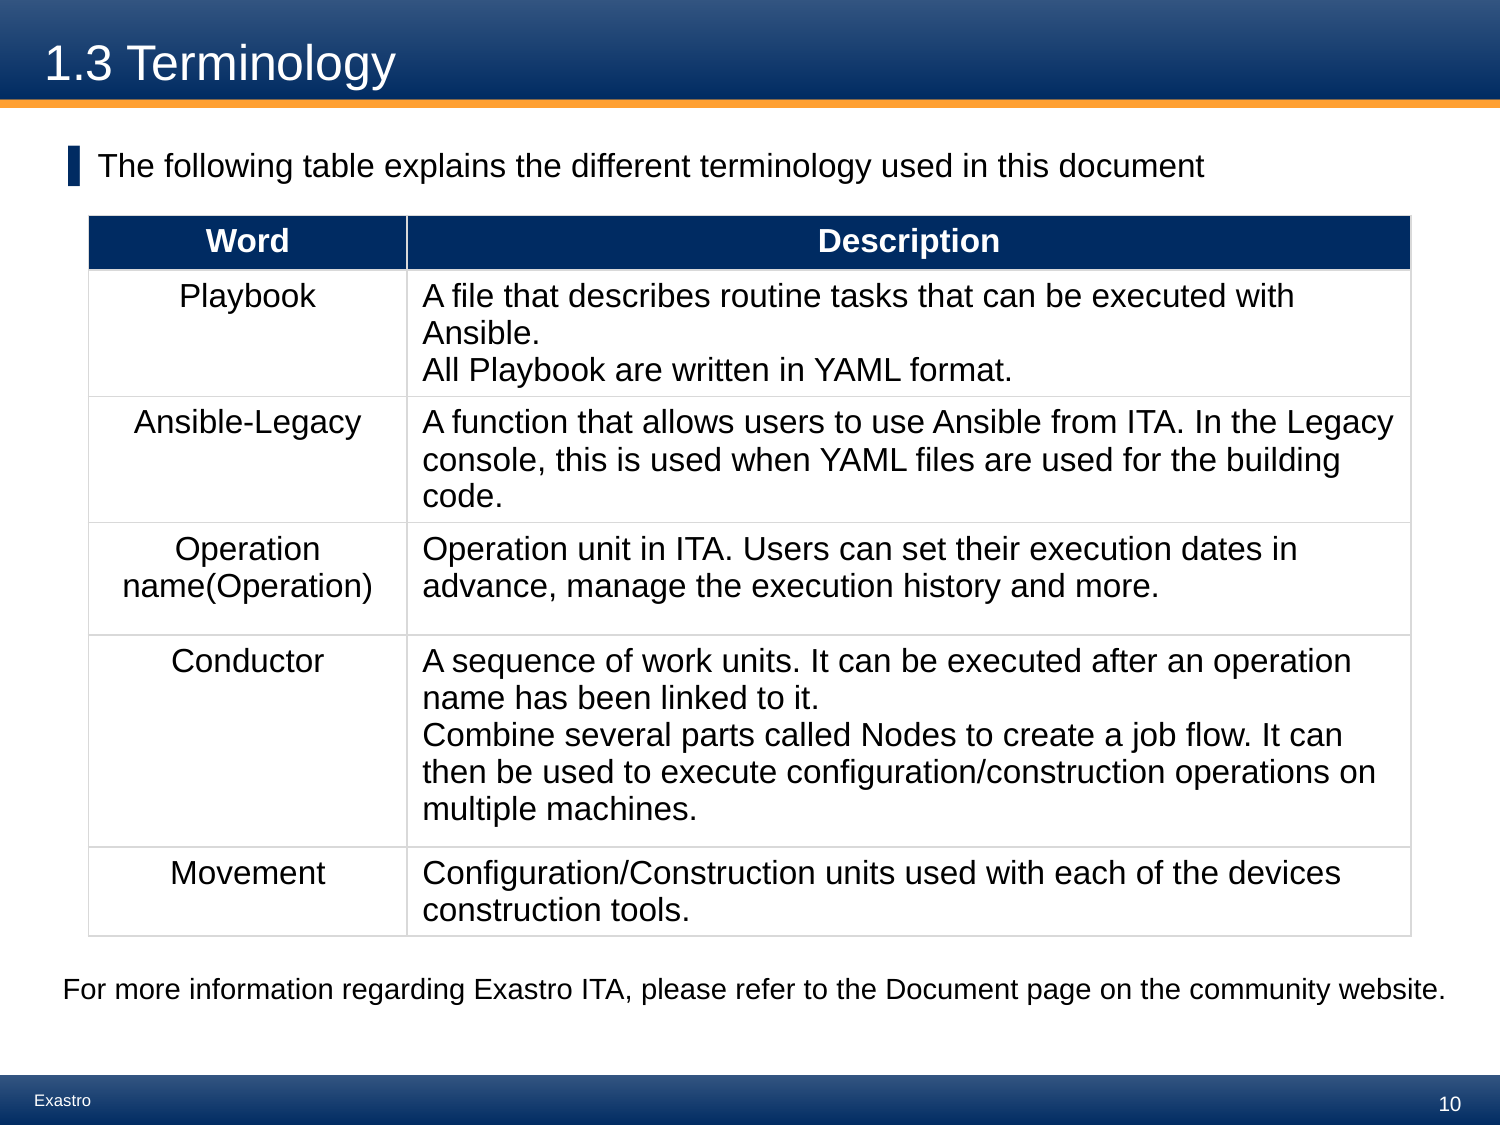

# 1.3 Terminology
The following table explains the different terminology used in this document

| Word | Description |
| --- | --- |
| Playbook | A file that describes routine tasks that can be executed with Ansible. All Playbook are written in YAML format. |
| Ansible-Legacy | A function that allows users to use Ansible from ITA. In the Legacy console, this is used when YAML files are used for the building code. |
| Operation name(Operation) | Operation unit in ITA. Users can set their execution dates in advance, manage the execution history and more. |
| Conductor | A sequence of work units. It can be executed after an operation name has been linked to it. Combine several parts called Nodes to create a job flow. It can then be used to execute configuration/construction operations on multiple machines. |
| Movement | Configuration/Construction units used with each of the devices construction tools. |
For more information regarding Exastro ITA, please refer to the Document page on the community website.